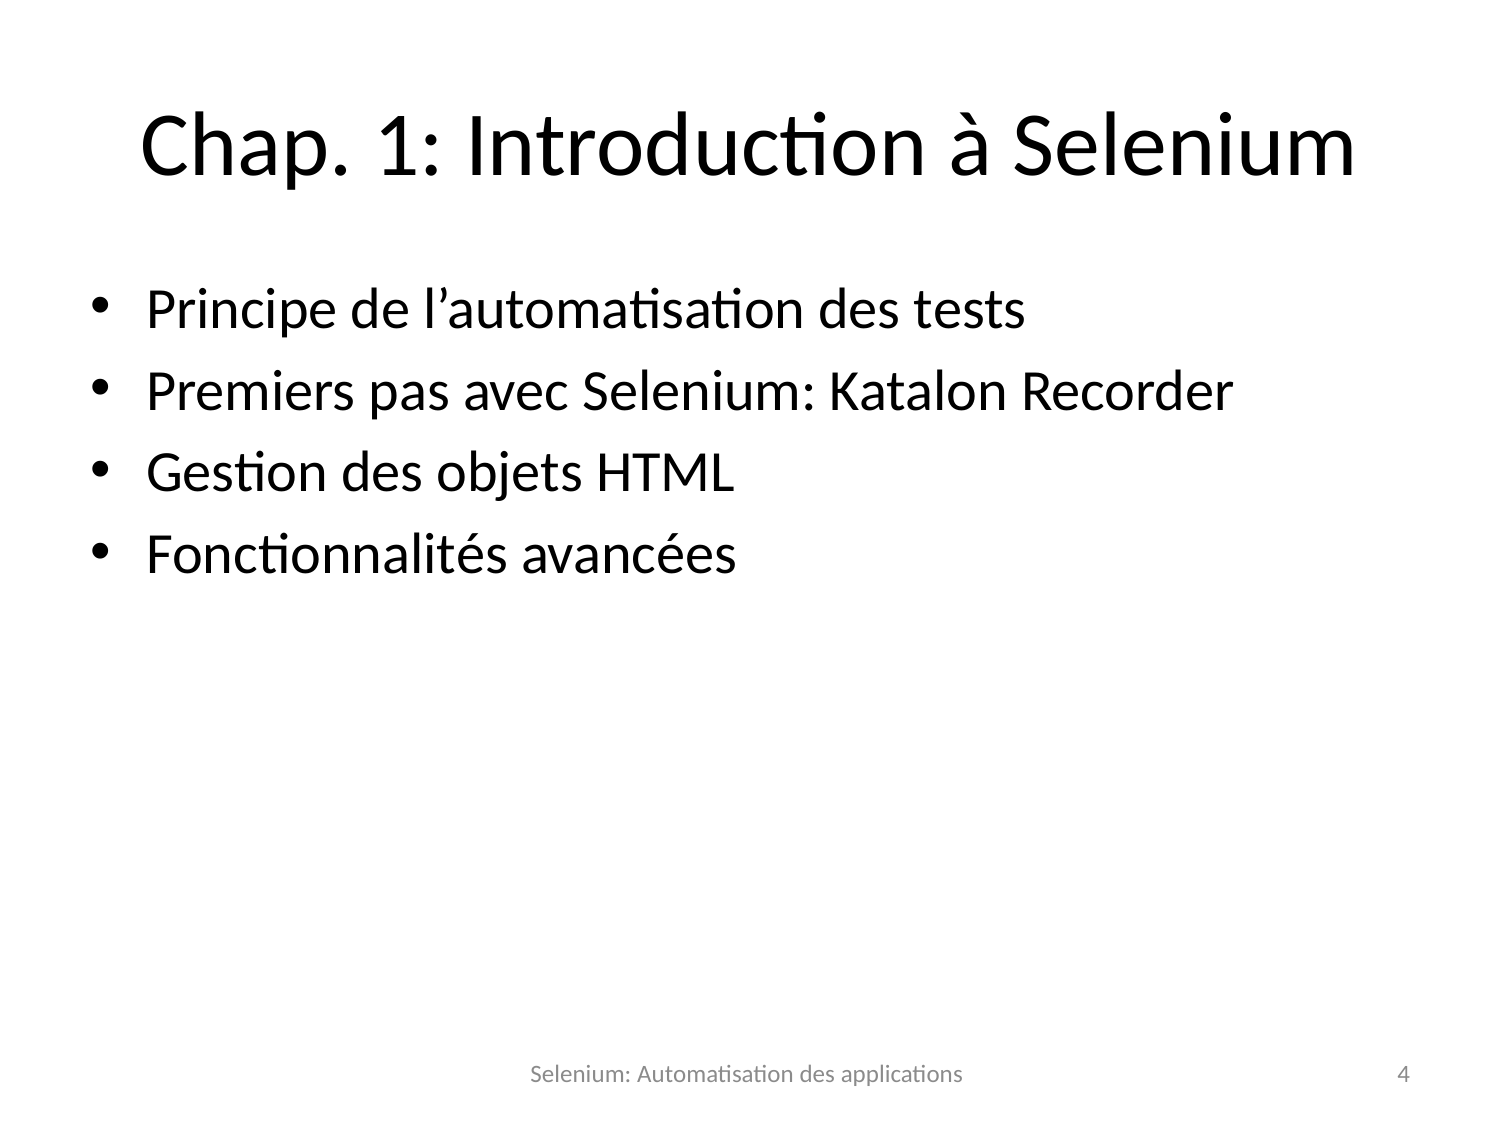

# Chap. 1: Introduction à Selenium
Principe de l’automatisation des tests
Premiers pas avec Selenium: Katalon Recorder
Gestion des objets HTML
Fonctionnalités avancées
Selenium: Automatisation des applications
4